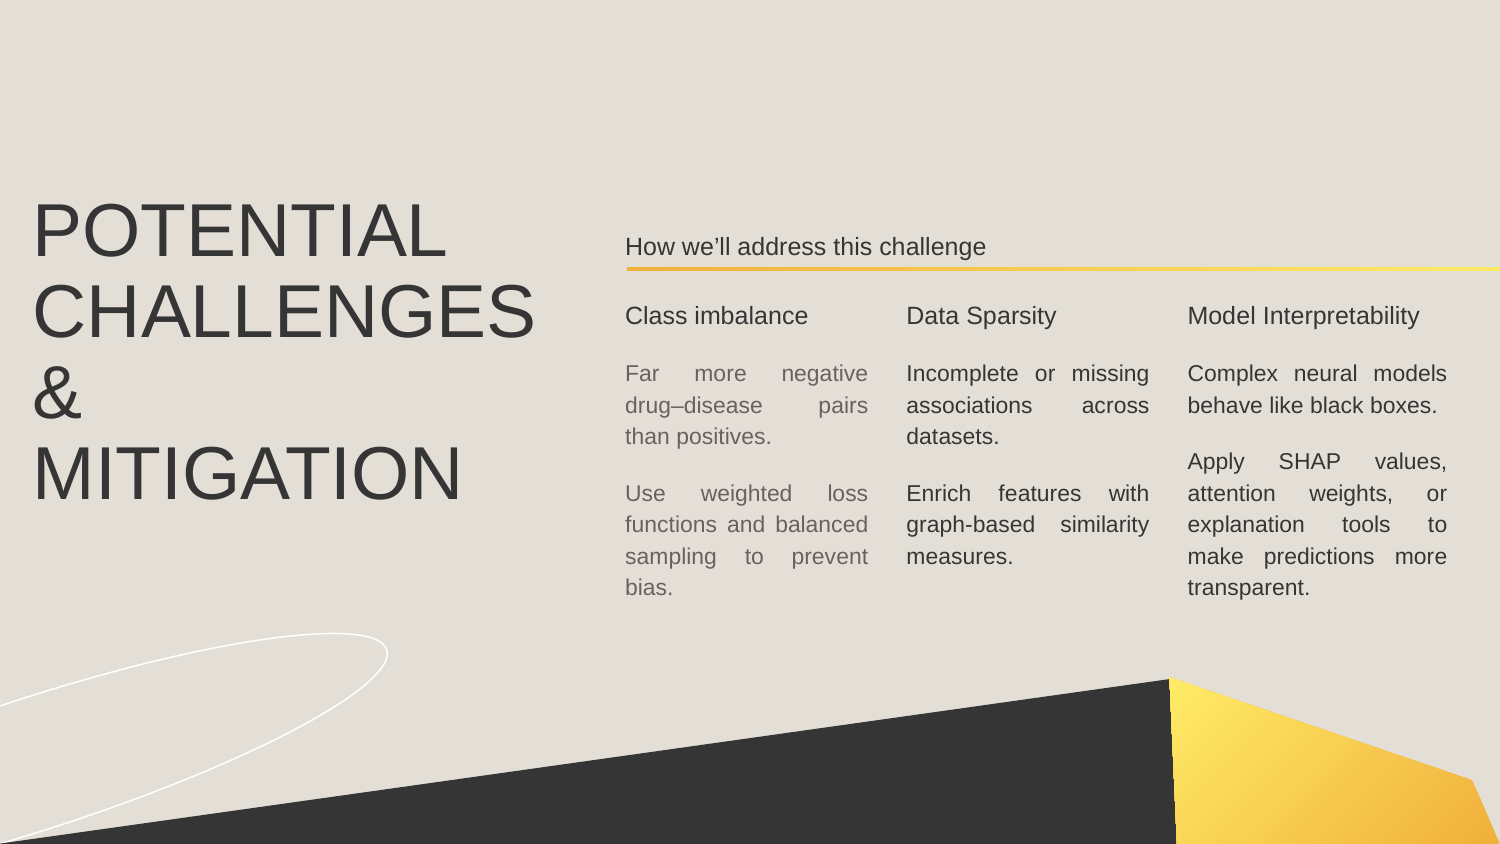

POTENTIAL CHALLENGES
&
MITIGATION
How we’ll address this challenge

# Class imbalance
Far more negative drug–disease pairs than positives.
Use weighted loss functions and balanced sampling to prevent bias.

Data Sparsity
Incomplete or missing associations across datasets.
Enrich features with graph-based similarity measures.

Model Interpretability
Complex neural models behave like black boxes.
Apply SHAP values, attention weights, or explanation tools to make predictions more transparent.